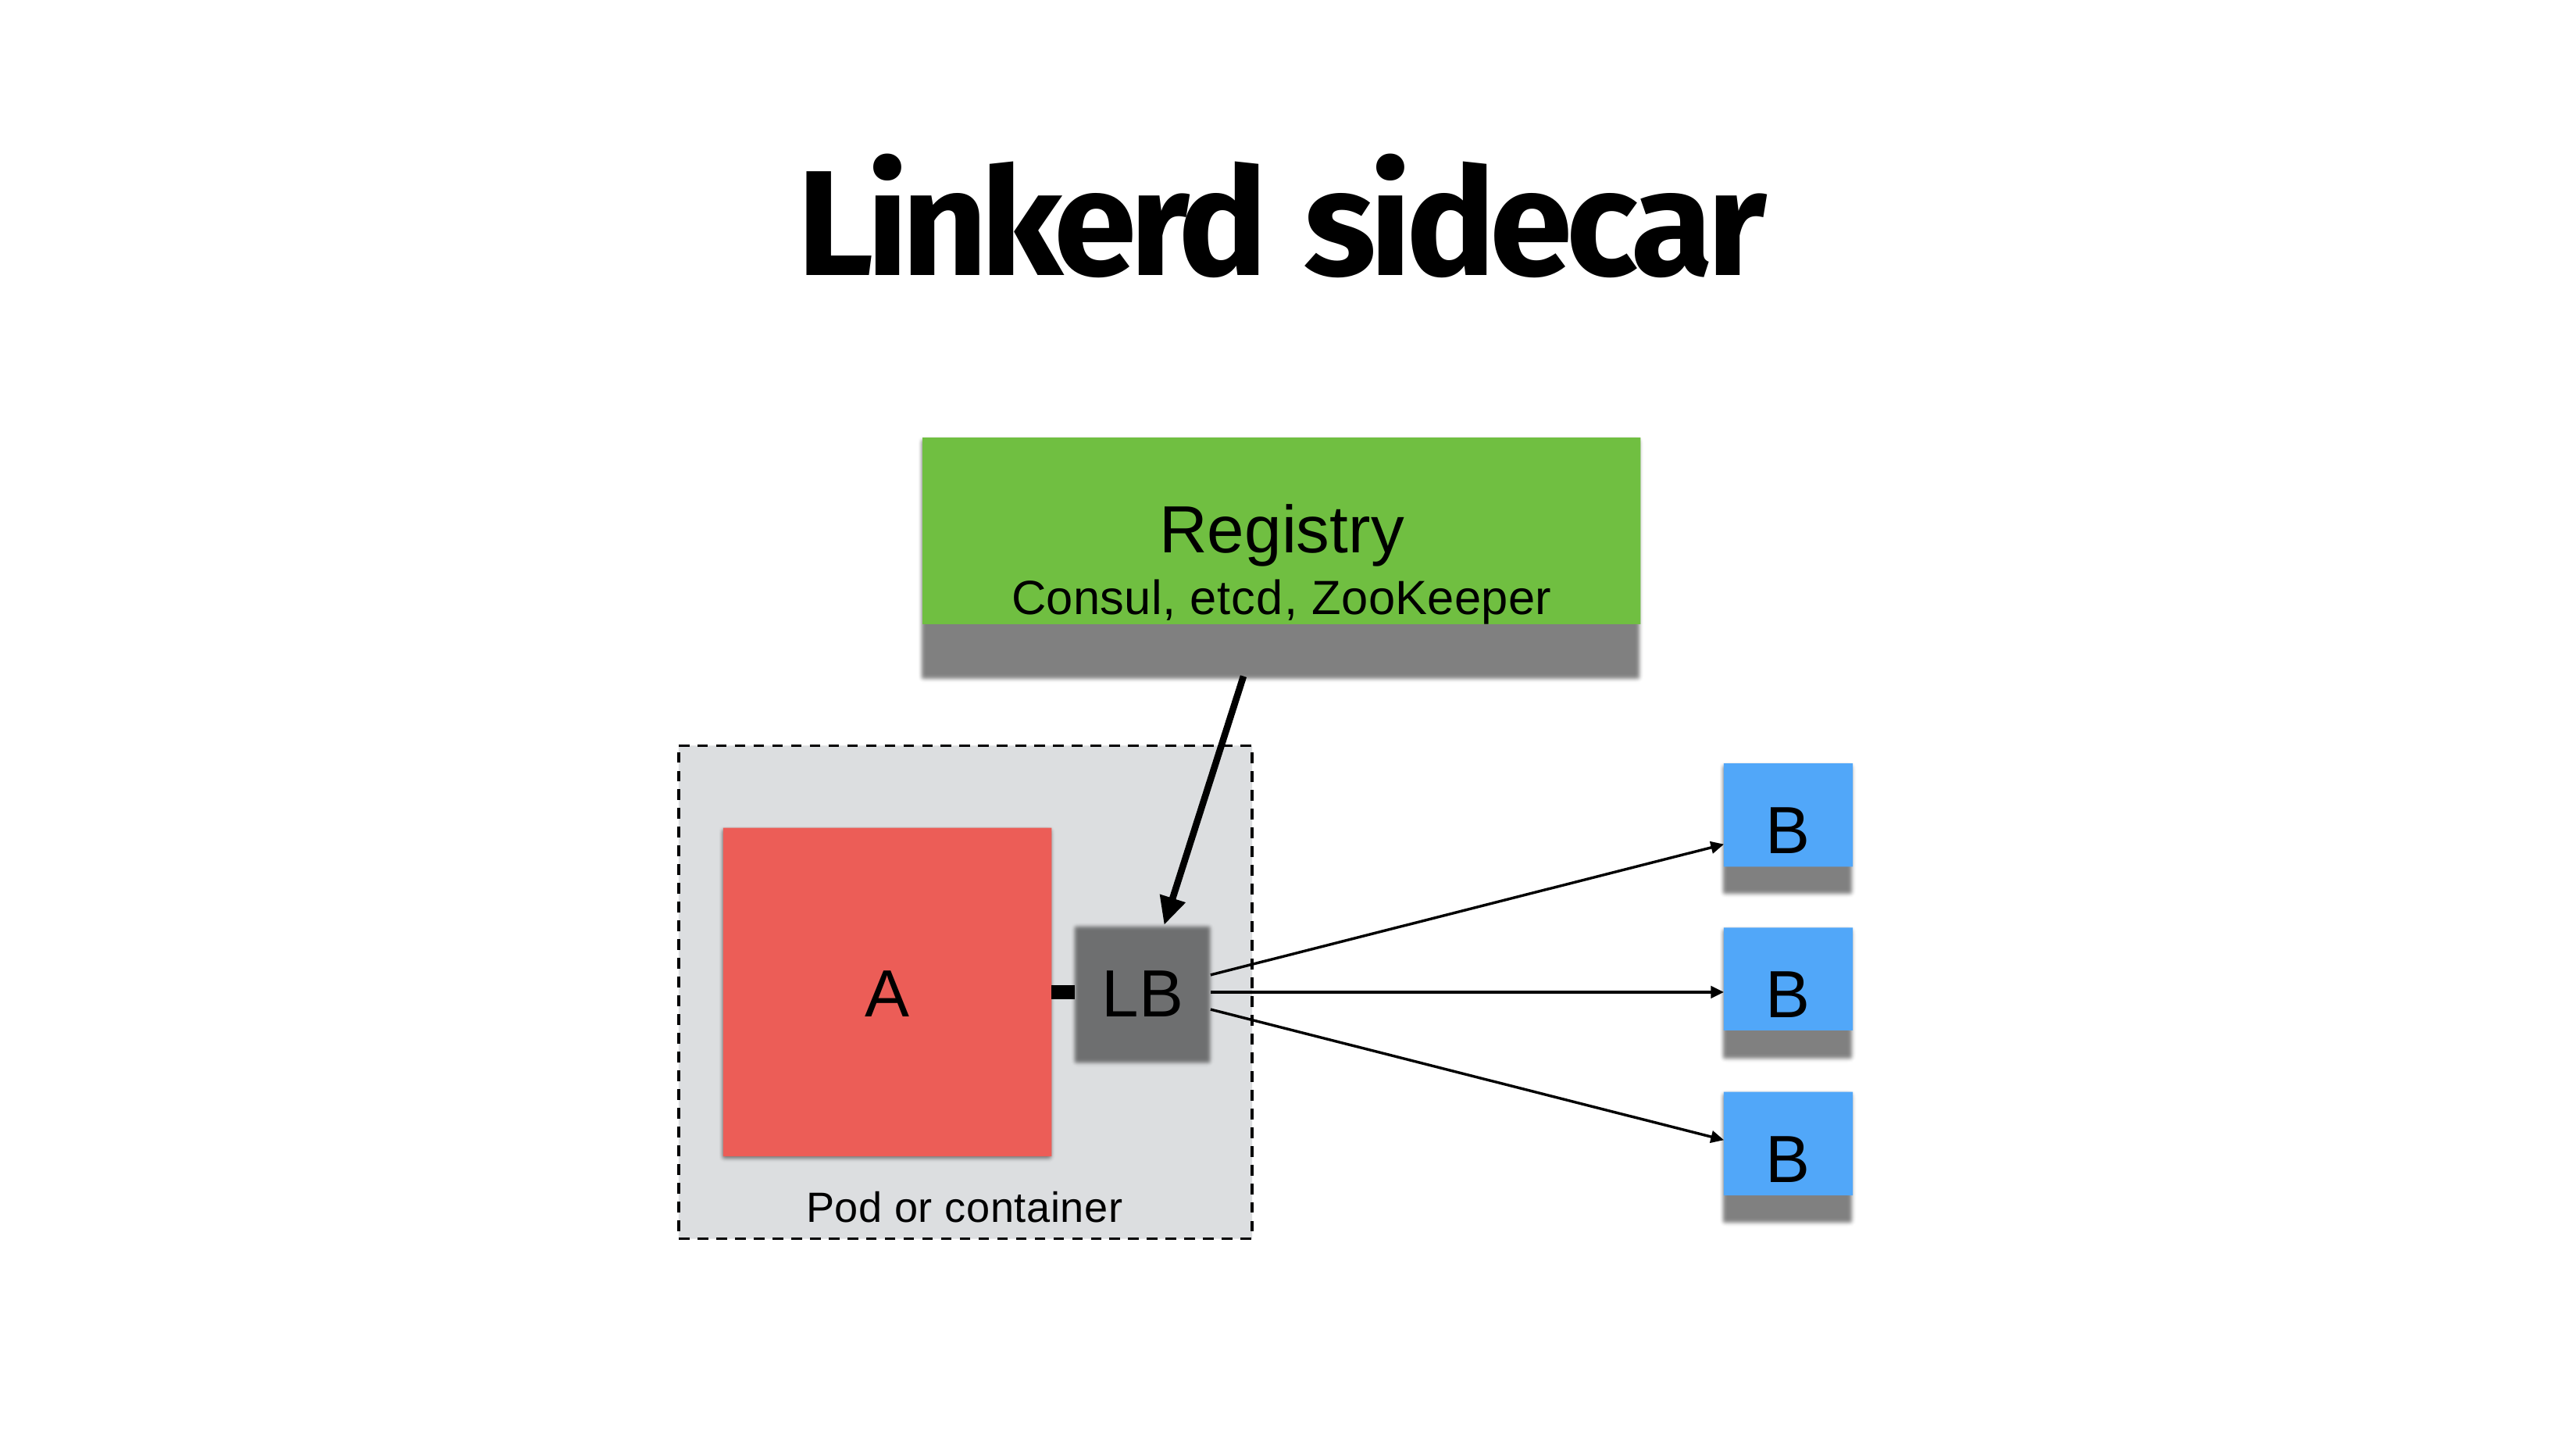

# Linkerd sidecar

Registry
Consul, etcd, ZooKeeper

B

B
A	LB

B

Pod or container